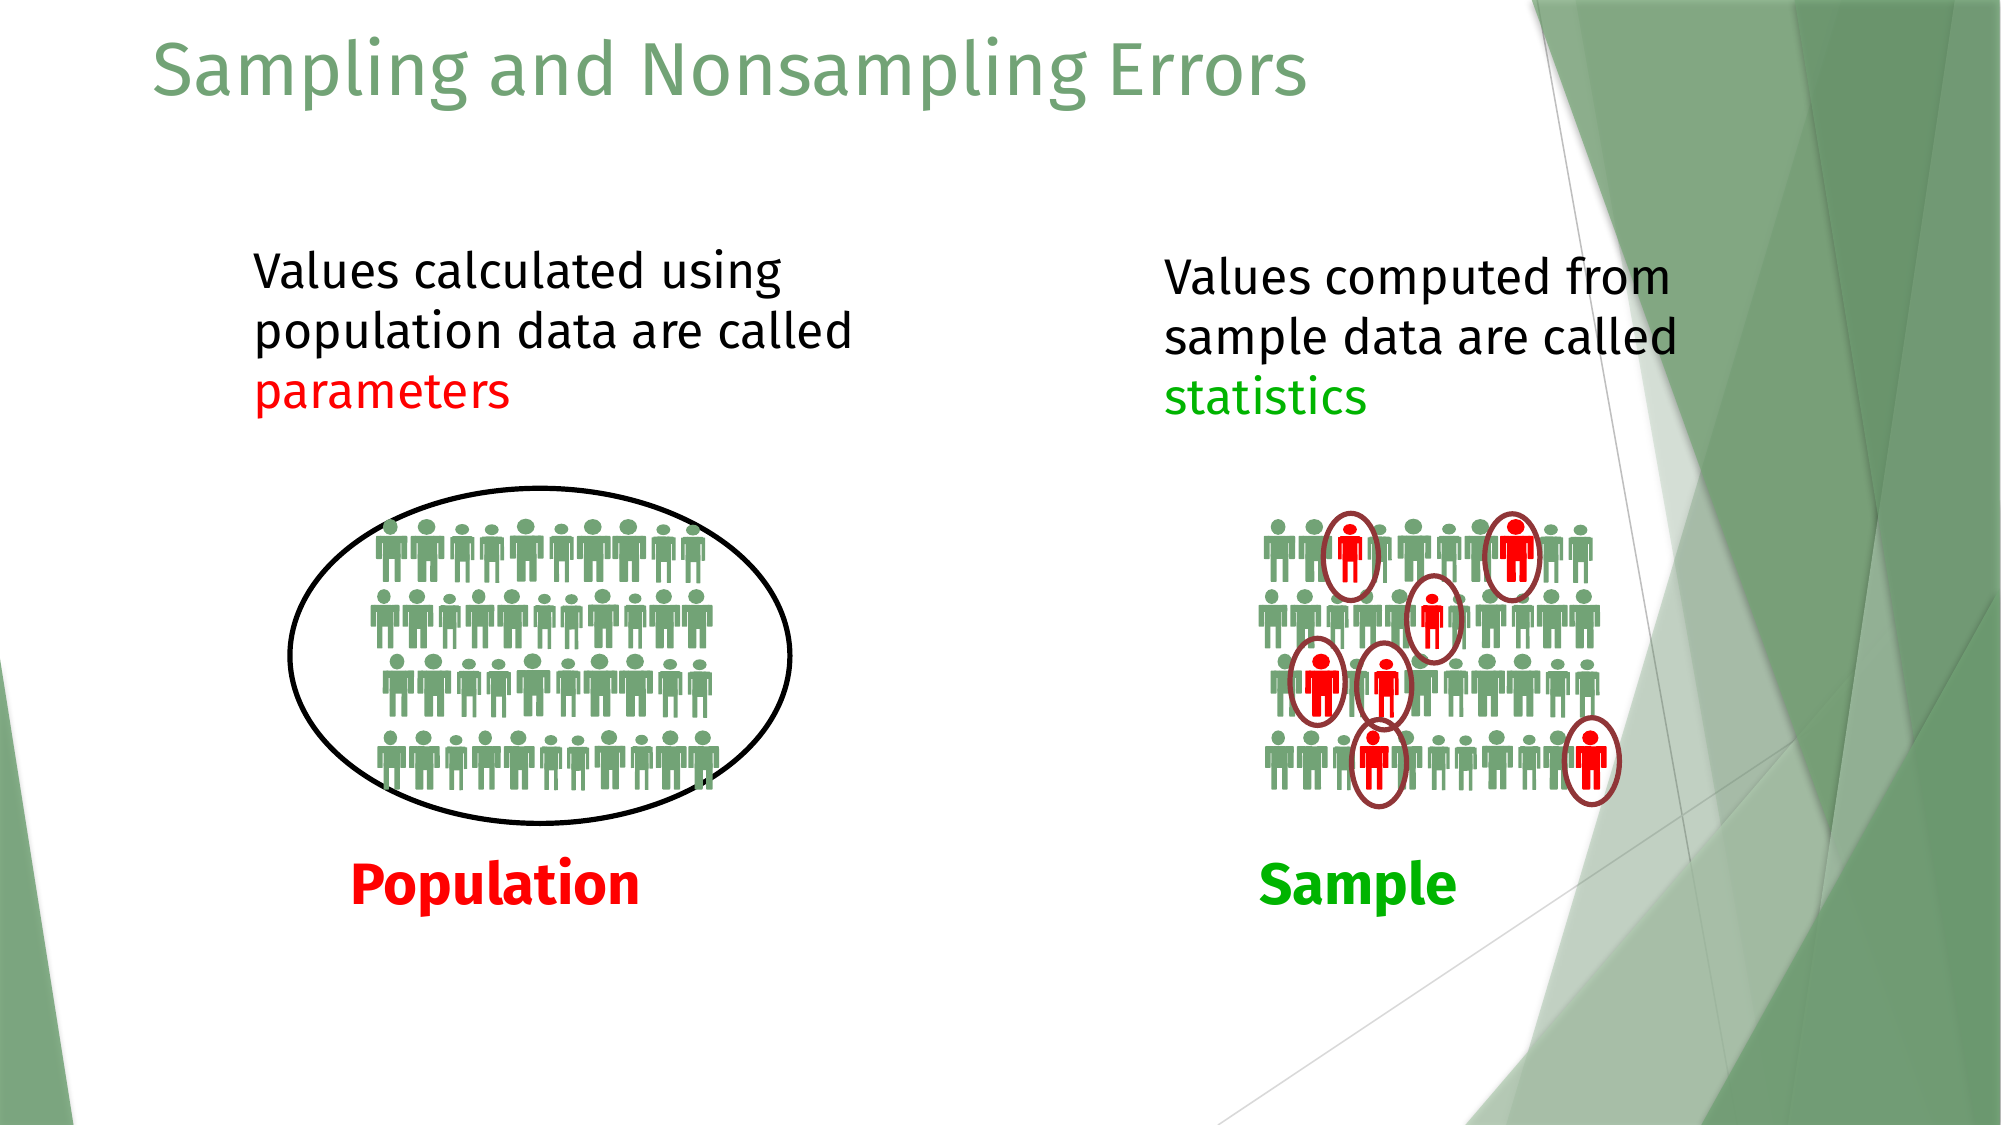

# Sampling and Nonsampling Errors
Values calculated using population data are called parameters
Values computed from sample data are called statistics

Population
Sample